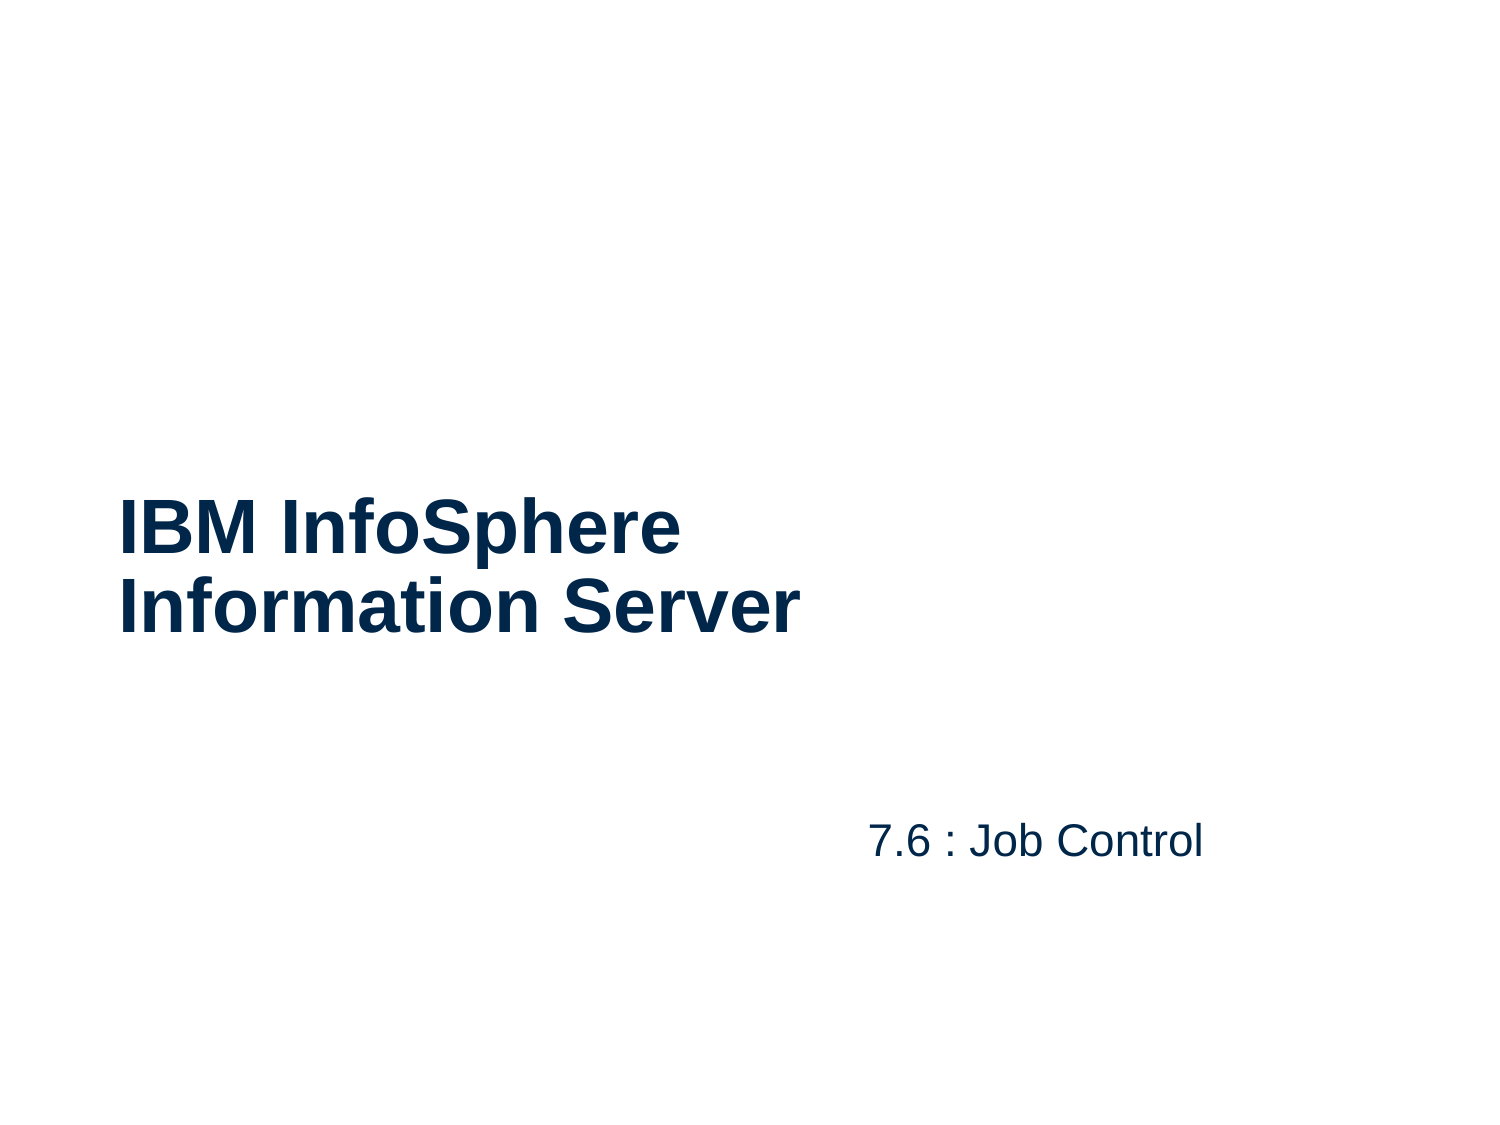

# IBM InfoSphere Information Server
 7.6 : Job Control